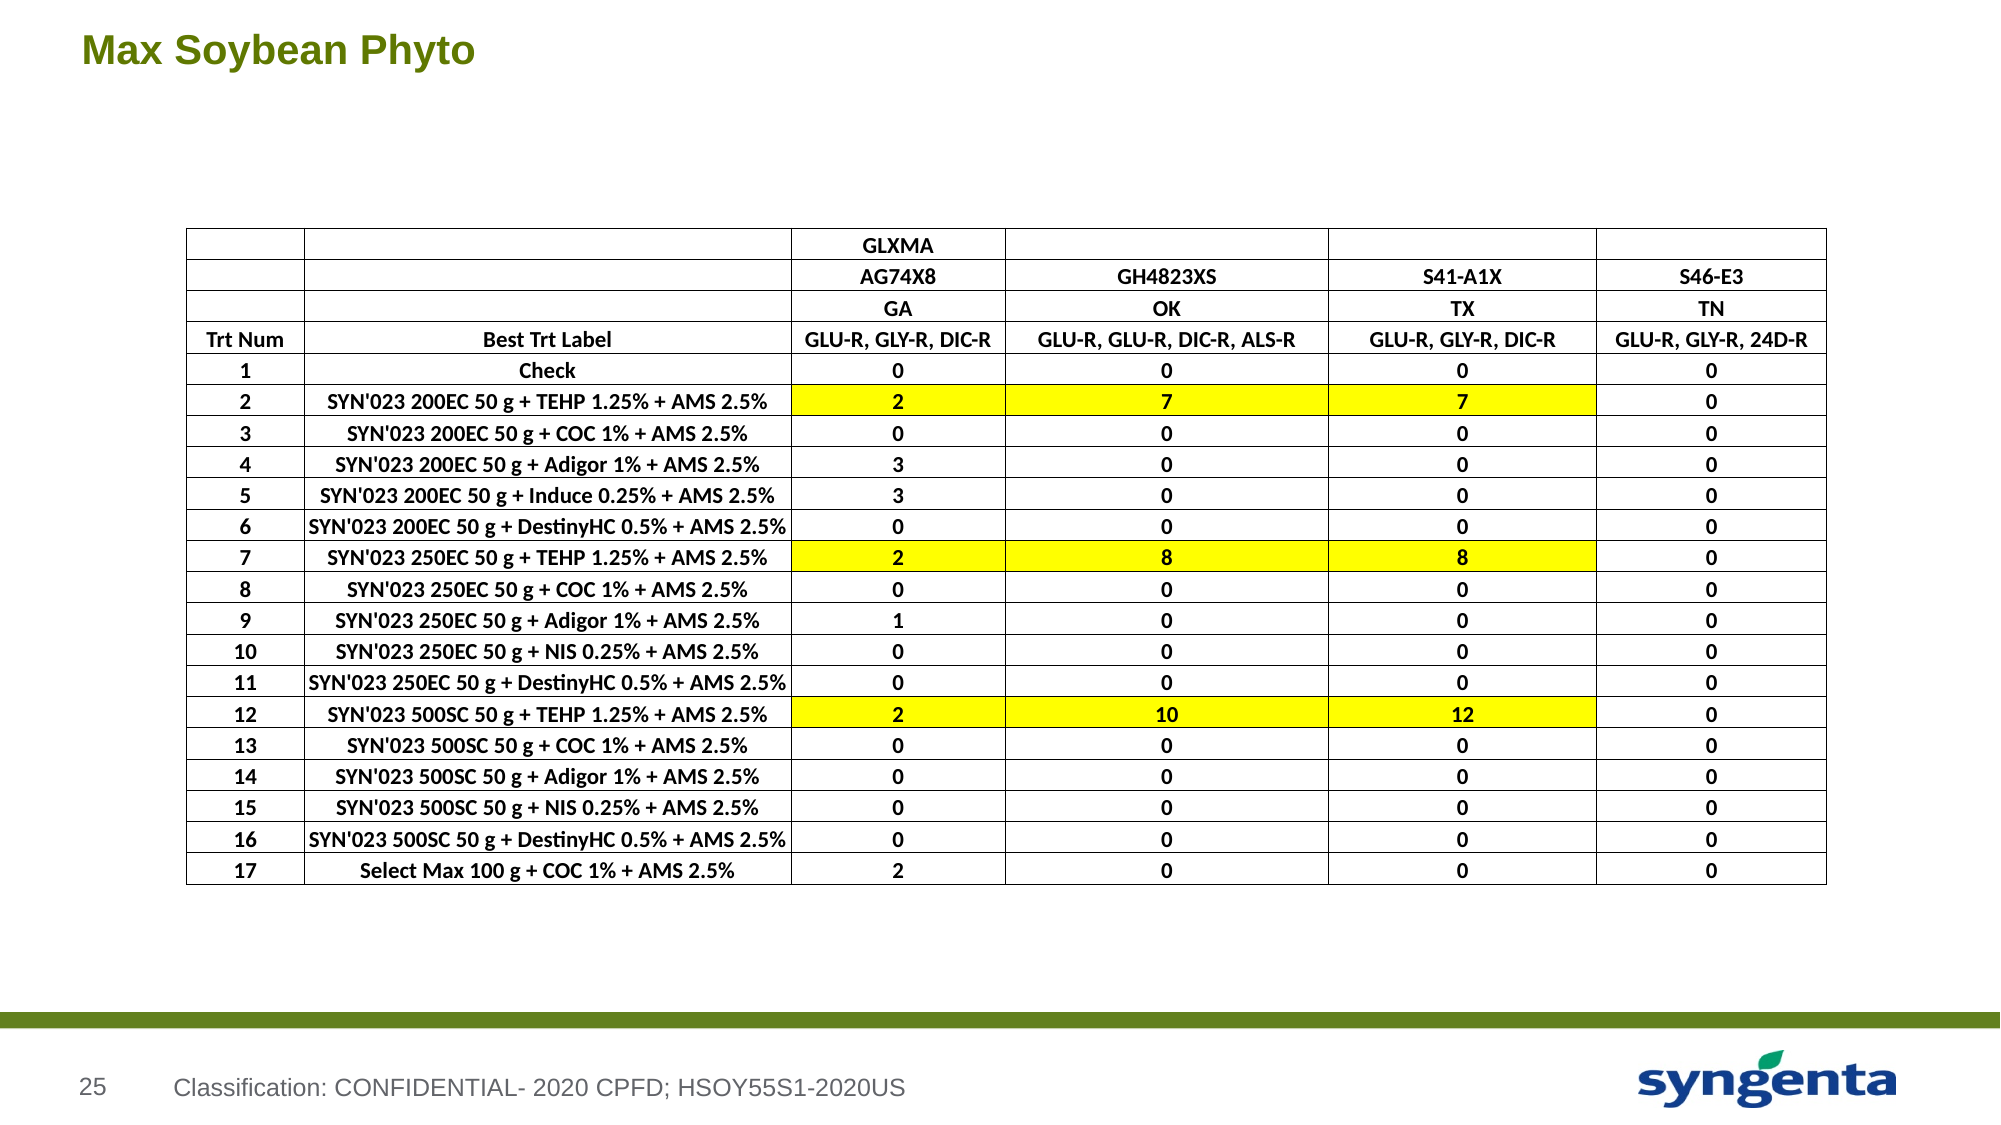

# Max Soybean Phyto
|  |  | GLXMA |  |  |  |
| --- | --- | --- | --- | --- | --- |
|  |  | AG74X8 | GH4823XS | S41-A1X | S46-E3 |
|  |  | GA | OK | TX | TN |
| Trt Num | Best Trt Label | GLU-R, GLY-R, DIC-R | GLU-R, GLU-R, DIC-R, ALS-R | GLU-R, GLY-R, DIC-R | GLU-R, GLY-R, 24D-R |
| 1 | Check | 0 | 0 | 0 | 0 |
| 2 | SYN'023 200EC 50 g + TEHP 1.25% + AMS 2.5% | 2 | 7 | 7 | 0 |
| 3 | SYN'023 200EC 50 g + COC 1% + AMS 2.5% | 0 | 0 | 0 | 0 |
| 4 | SYN'023 200EC 50 g + Adigor 1% + AMS 2.5% | 3 | 0 | 0 | 0 |
| 5 | SYN'023 200EC 50 g + Induce 0.25% + AMS 2.5% | 3 | 0 | 0 | 0 |
| 6 | SYN'023 200EC 50 g + DestinyHC 0.5% + AMS 2.5% | 0 | 0 | 0 | 0 |
| 7 | SYN'023 250EC 50 g + TEHP 1.25% + AMS 2.5% | 2 | 8 | 8 | 0 |
| 8 | SYN'023 250EC 50 g + COC 1% + AMS 2.5% | 0 | 0 | 0 | 0 |
| 9 | SYN'023 250EC 50 g + Adigor 1% + AMS 2.5% | 1 | 0 | 0 | 0 |
| 10 | SYN'023 250EC 50 g + NIS 0.25% + AMS 2.5% | 0 | 0 | 0 | 0 |
| 11 | SYN'023 250EC 50 g + DestinyHC 0.5% + AMS 2.5% | 0 | 0 | 0 | 0 |
| 12 | SYN'023 500SC 50 g + TEHP 1.25% + AMS 2.5% | 2 | 10 | 12 | 0 |
| 13 | SYN'023 500SC 50 g + COC 1% + AMS 2.5% | 0 | 0 | 0 | 0 |
| 14 | SYN'023 500SC 50 g + Adigor 1% + AMS 2.5% | 0 | 0 | 0 | 0 |
| 15 | SYN'023 500SC 50 g + NIS 0.25% + AMS 2.5% | 0 | 0 | 0 | 0 |
| 16 | SYN'023 500SC 50 g + DestinyHC 0.5% + AMS 2.5% | 0 | 0 | 0 | 0 |
| 17 | Select Max 100 g + COC 1% + AMS 2.5% | 2 | 0 | 0 | 0 |
Classification: CONFIDENTIAL- 2020 CPFD; HSOY55S1-2020US